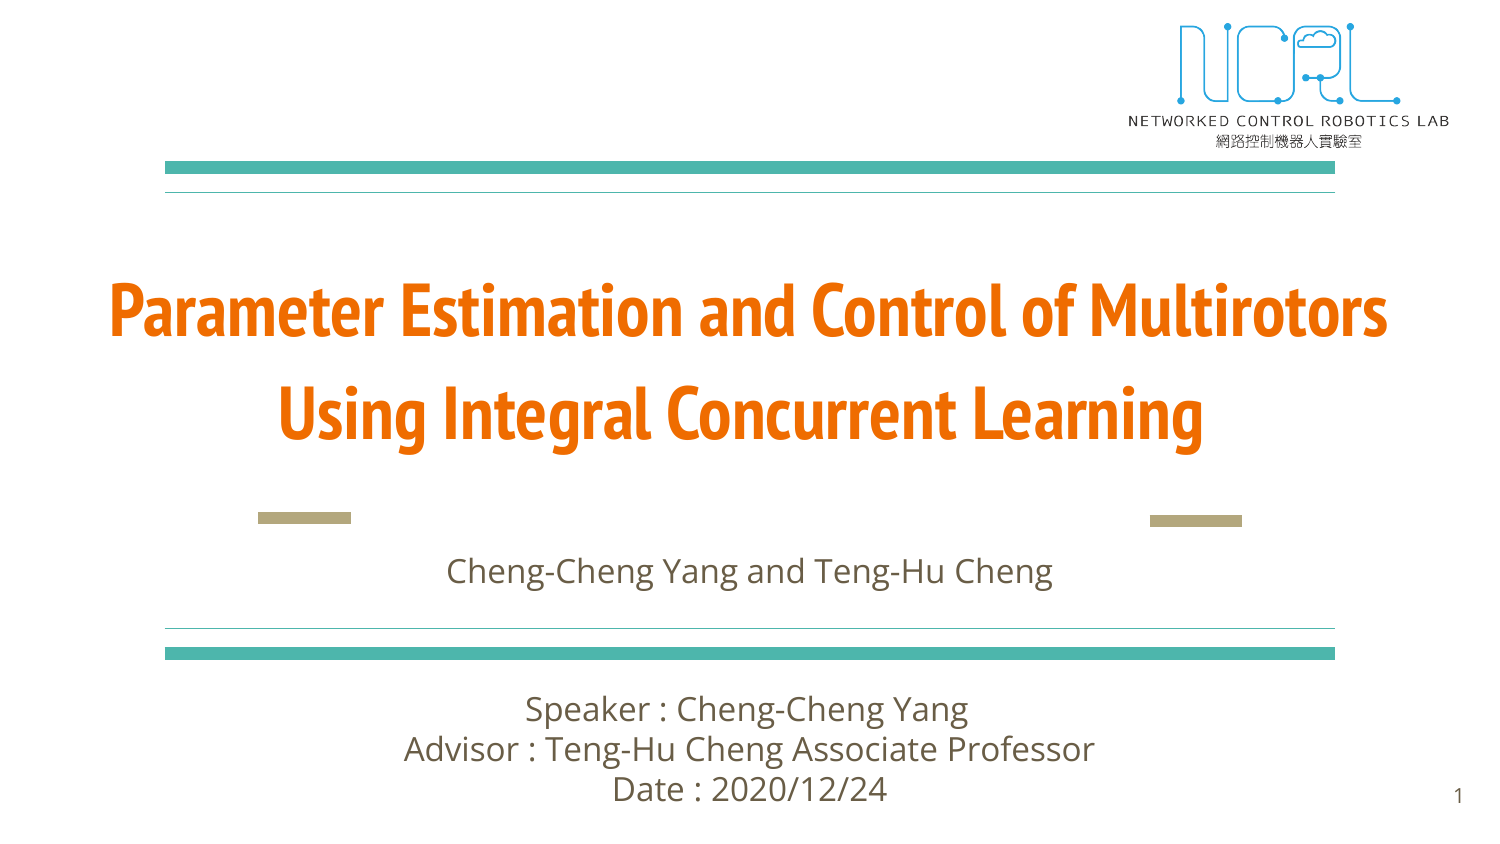

# Parameter Estimation and Control of Multirotors Using Integral Concurrent Learning
Cheng-Cheng Yang and Teng-Hu Cheng
Speaker : Cheng-Cheng Yang
Advisor : Teng-Hu Cheng Associate Professor
Date : 2020/12/24
1